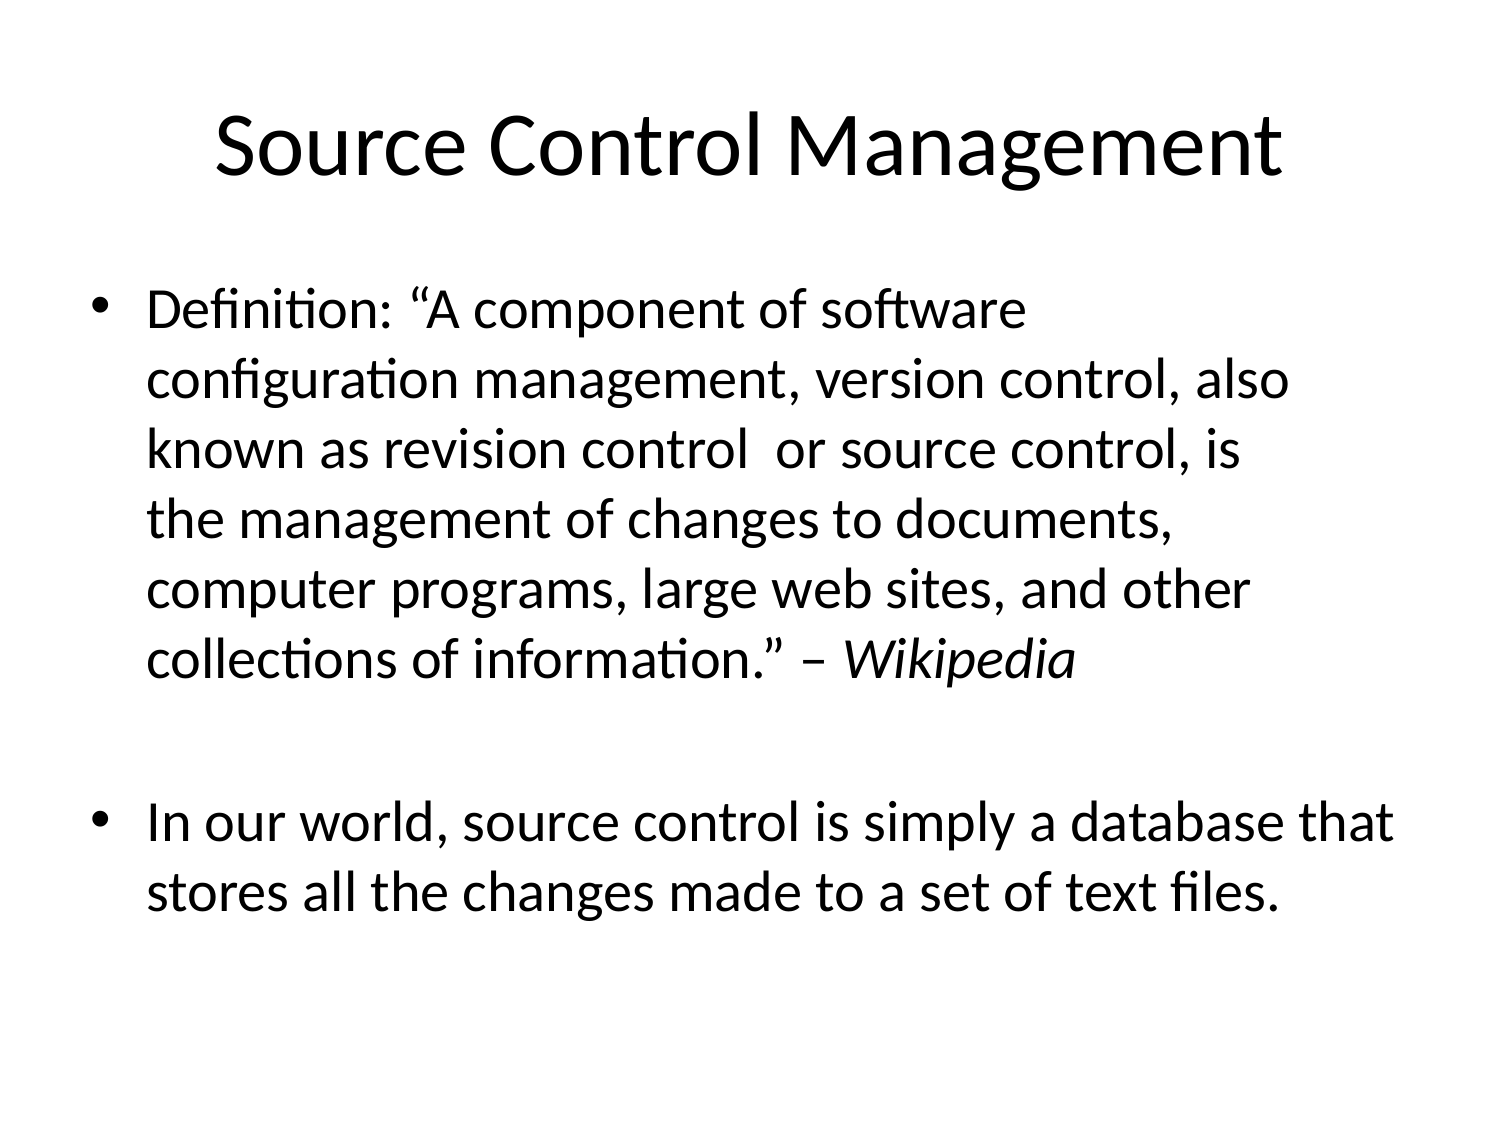

# Source Control Management
Definition: “A component of software configuration management, version control, also known as revision control  or source control, is the management of changes to documents, computer programs, large web sites, and other collections of information.” – Wikipedia

In our world, source control is simply a database that stores all the changes made to a set of text files.